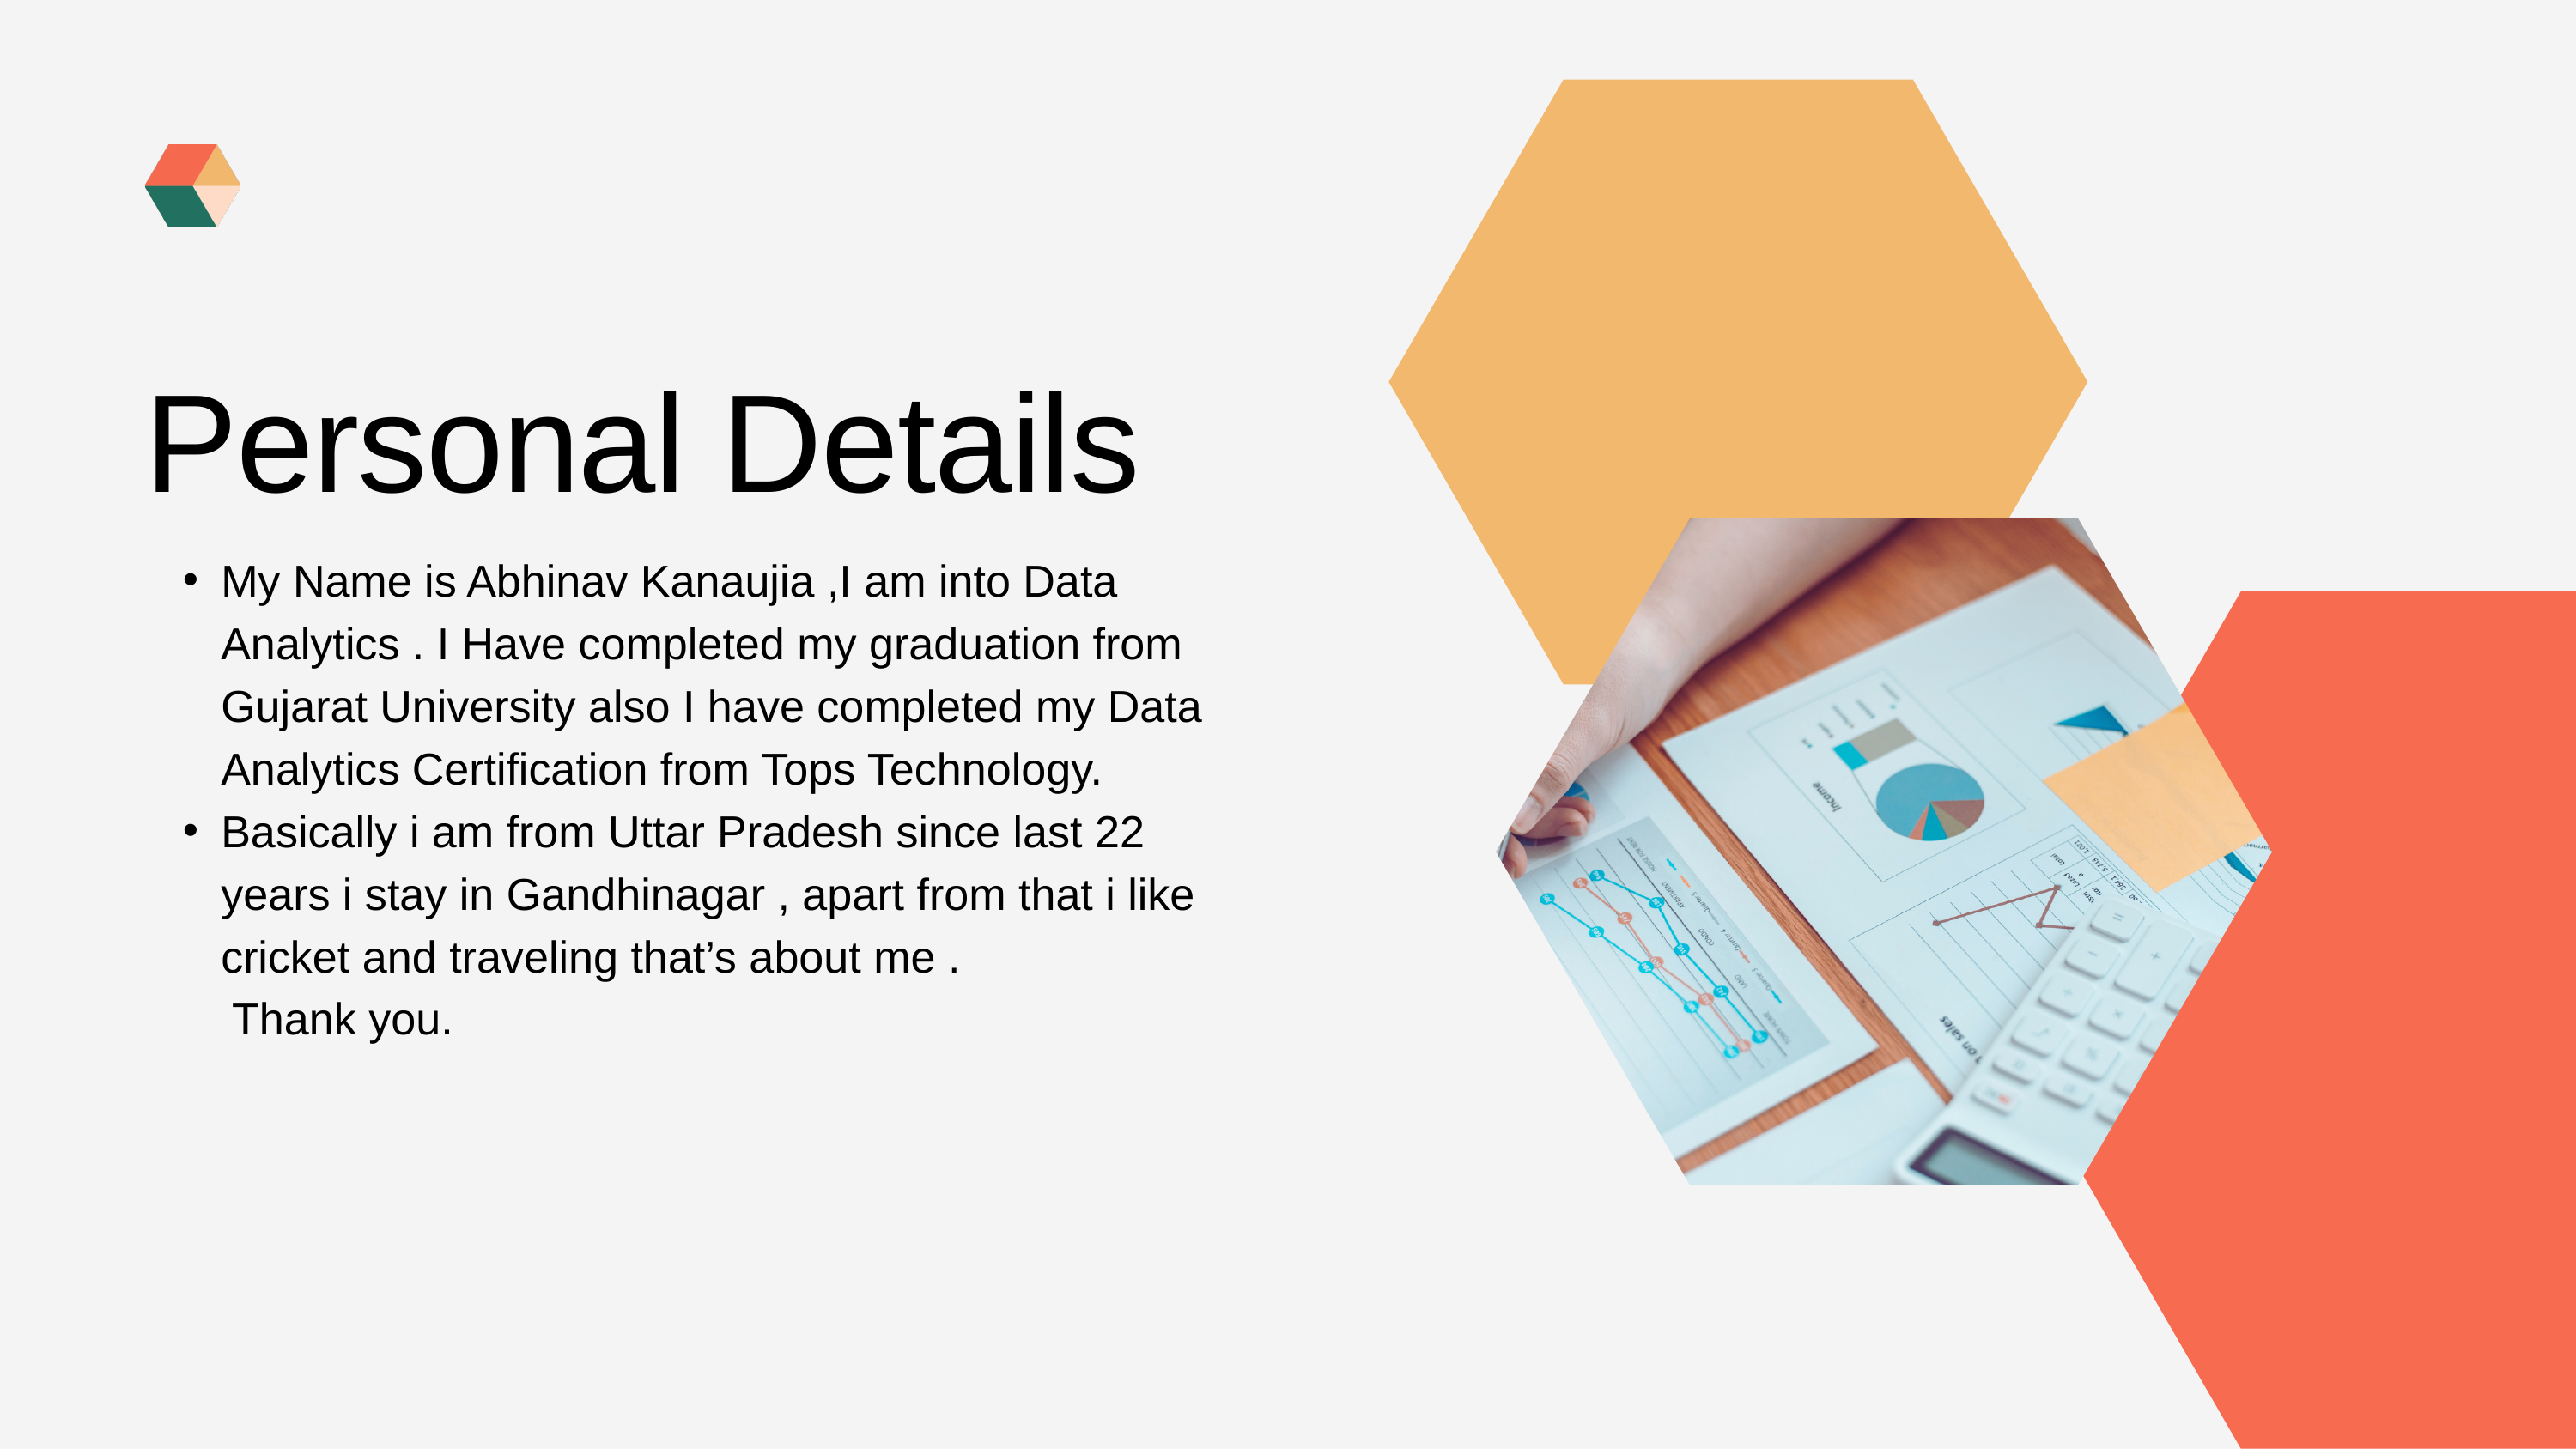

Personal Details
My Name is Abhinav Kanaujia ,I am into Data Analytics . I Have completed my graduation from Gujarat University also I have completed my Data Analytics Certification from Tops Technology.
Basically i am from Uttar Pradesh since last 22 years i stay in Gandhinagar , apart from that i like cricket and traveling that’s about me .
       Thank you.